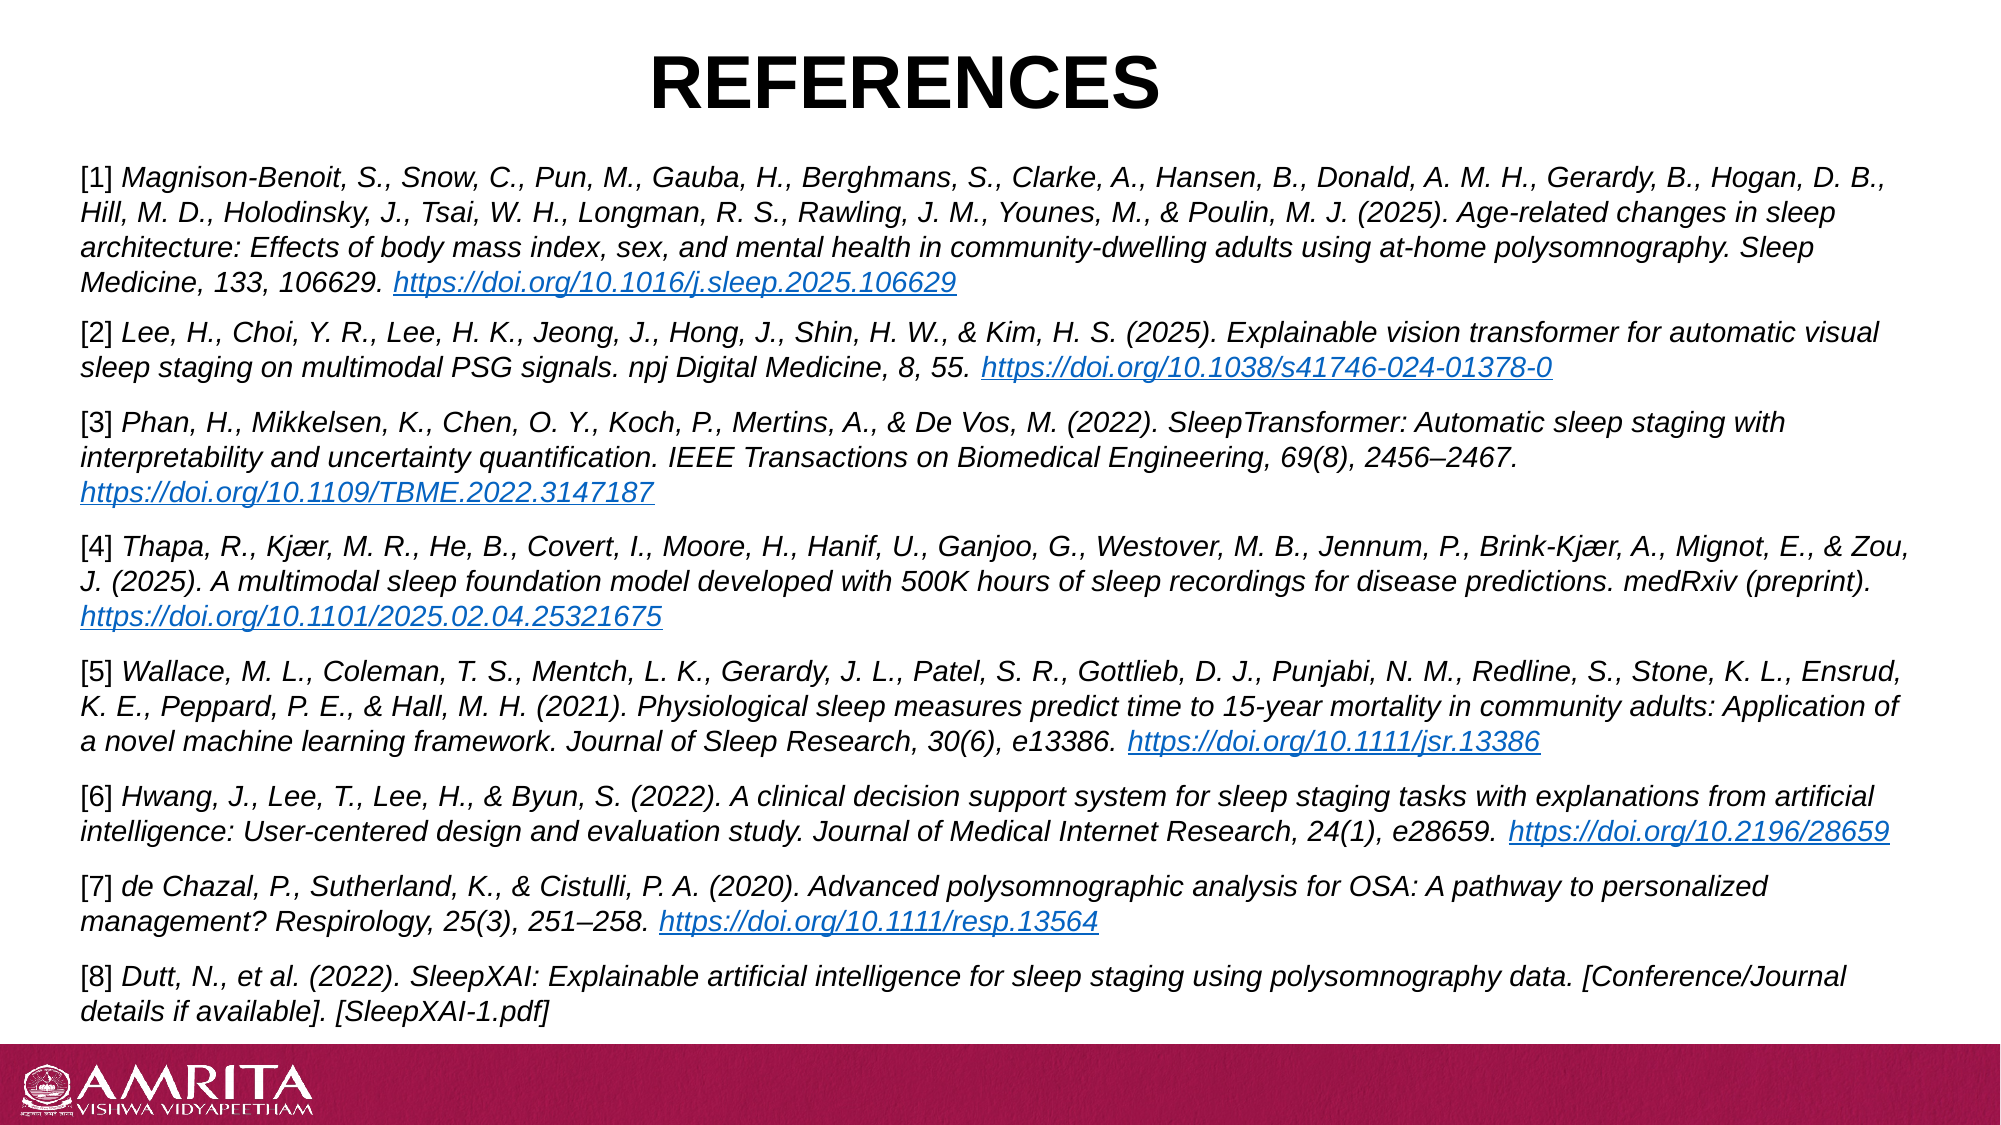

REFERENCES
[1] Magnison-Benoit, S., Snow, C., Pun, M., Gauba, H., Berghmans, S., Clarke, A., Hansen, B., Donald, A. M. H., Gerardy, B., Hogan, D. B., Hill, M. D., Holodinsky, J., Tsai, W. H., Longman, R. S., Rawling, J. M., Younes, M., & Poulin, M. J. (2025). Age-related changes in sleep architecture: Effects of body mass index, sex, and mental health in community-dwelling adults using at-home polysomnography. Sleep Medicine, 133, 106629. https://doi.org/10.1016/j.sleep.2025.106629

[2] Lee, H., Choi, Y. R., Lee, H. K., Jeong, J., Hong, J., Shin, H. W., & Kim, H. S. (2025). Explainable vision transformer for automatic visual sleep staging on multimodal PSG signals. npj Digital Medicine, 8, 55. https://doi.org/10.1038/s41746-024-01378-0

[3] Phan, H., Mikkelsen, K., Chen, O. Y., Koch, P., Mertins, A., & De Vos, M. (2022). SleepTransformer: Automatic sleep staging with interpretability and uncertainty quantification. IEEE Transactions on Biomedical Engineering, 69(8), 2456–2467. https://doi.org/10.1109/TBME.2022.3147187

[4] Thapa, R., Kjær, M. R., He, B., Covert, I., Moore, H., Hanif, U., Ganjoo, G., Westover, M. B., Jennum, P., Brink-Kjær, A., Mignot, E., & Zou, J. (2025). A multimodal sleep foundation model developed with 500K hours of sleep recordings for disease predictions. medRxiv (preprint). https://doi.org/10.1101/2025.02.04.25321675

[5] Wallace, M. L., Coleman, T. S., Mentch, L. K., Gerardy, J. L., Patel, S. R., Gottlieb, D. J., Punjabi, N. M., Redline, S., Stone, K. L., Ensrud, K. E., Peppard, P. E., & Hall, M. H. (2021). Physiological sleep measures predict time to 15-year mortality in community adults: Application of a novel machine learning framework. Journal of Sleep Research, 30(6), e13386. https://doi.org/10.1111/jsr.13386

[6] Hwang, J., Lee, T., Lee, H., & Byun, S. (2022). A clinical decision support system for sleep staging tasks with explanations from artificial intelligence: User-centered design and evaluation study. Journal of Medical Internet Research, 24(1), e28659. https://doi.org/10.2196/28659

[7] de Chazal, P., Sutherland, K., & Cistulli, P. A. (2020). Advanced polysomnographic analysis for OSA: A pathway to personalized management? Respirology, 25(3), 251–258. https://doi.org/10.1111/resp.13564

[8] Dutt, N., et al. (2022). SleepXAI: Explainable artificial intelligence for sleep staging using polysomnography data. [Conference/Journal details if available]. [SleepXAI-1.pdf]